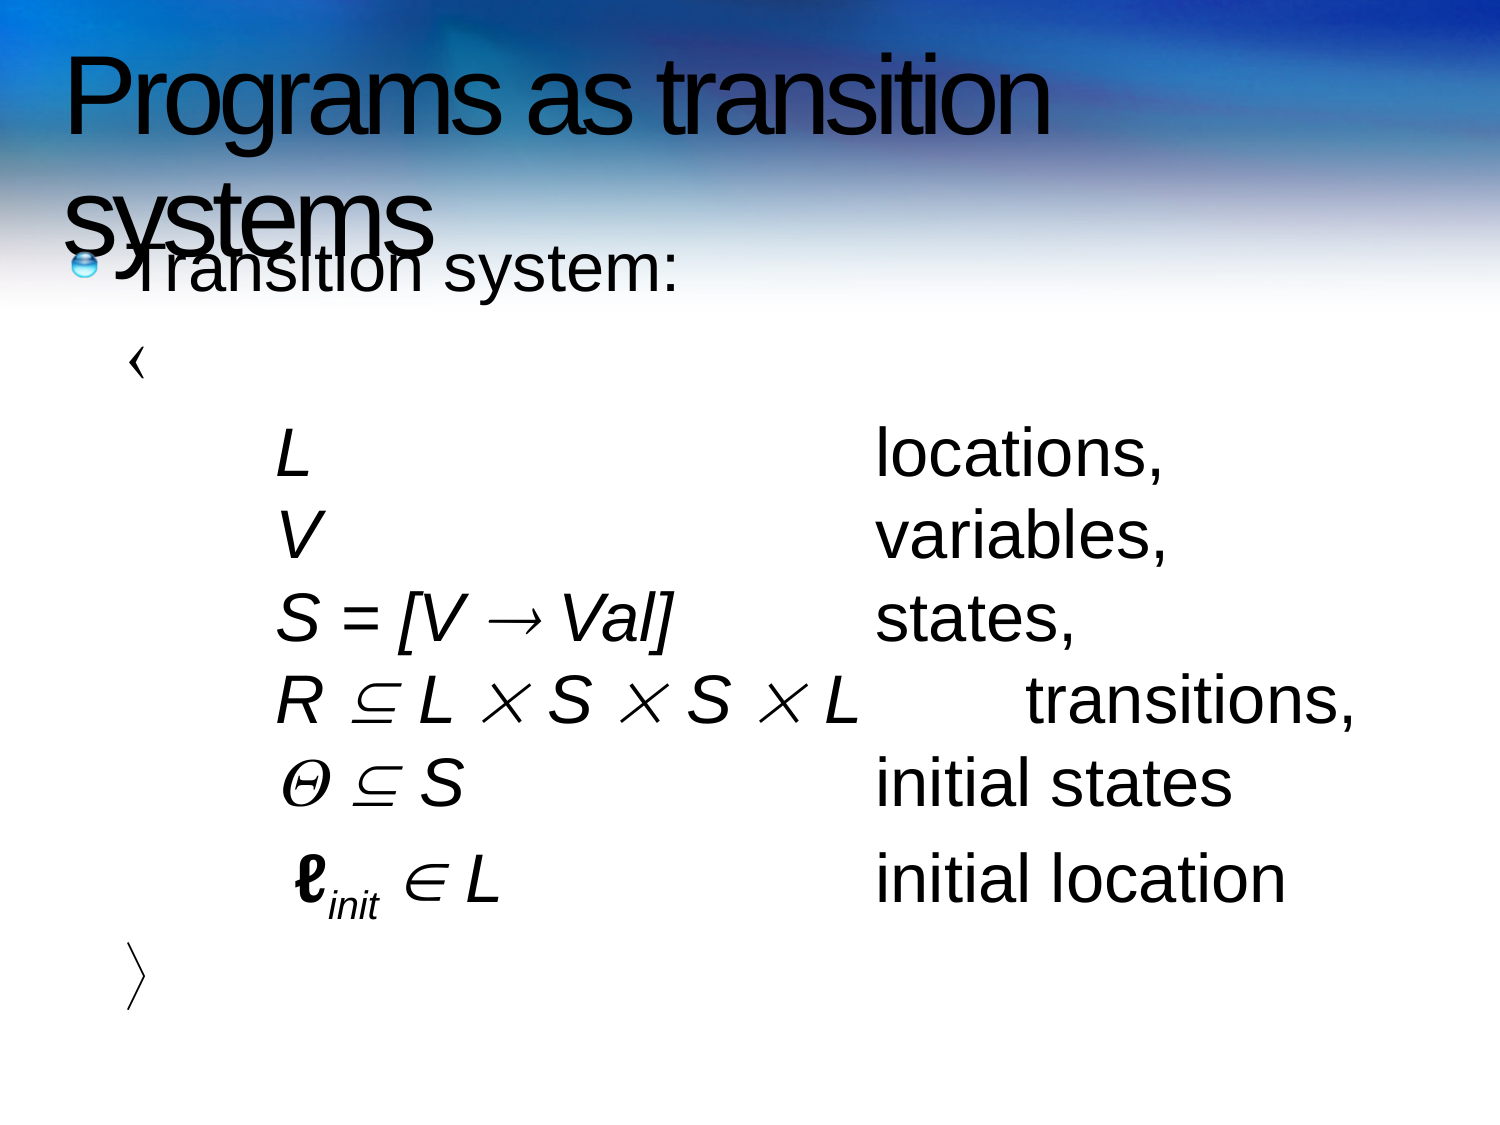

# Programs as transition systems
Transition system:
	〈
		L 				locations,
	V 				variables,
	S = [V → Val] 		states,
	R ⊆ L × S × S × L 	transitions,
	Θ ⊆ S 			initial states
		 ℓinit ∈ L 			initial location
〉